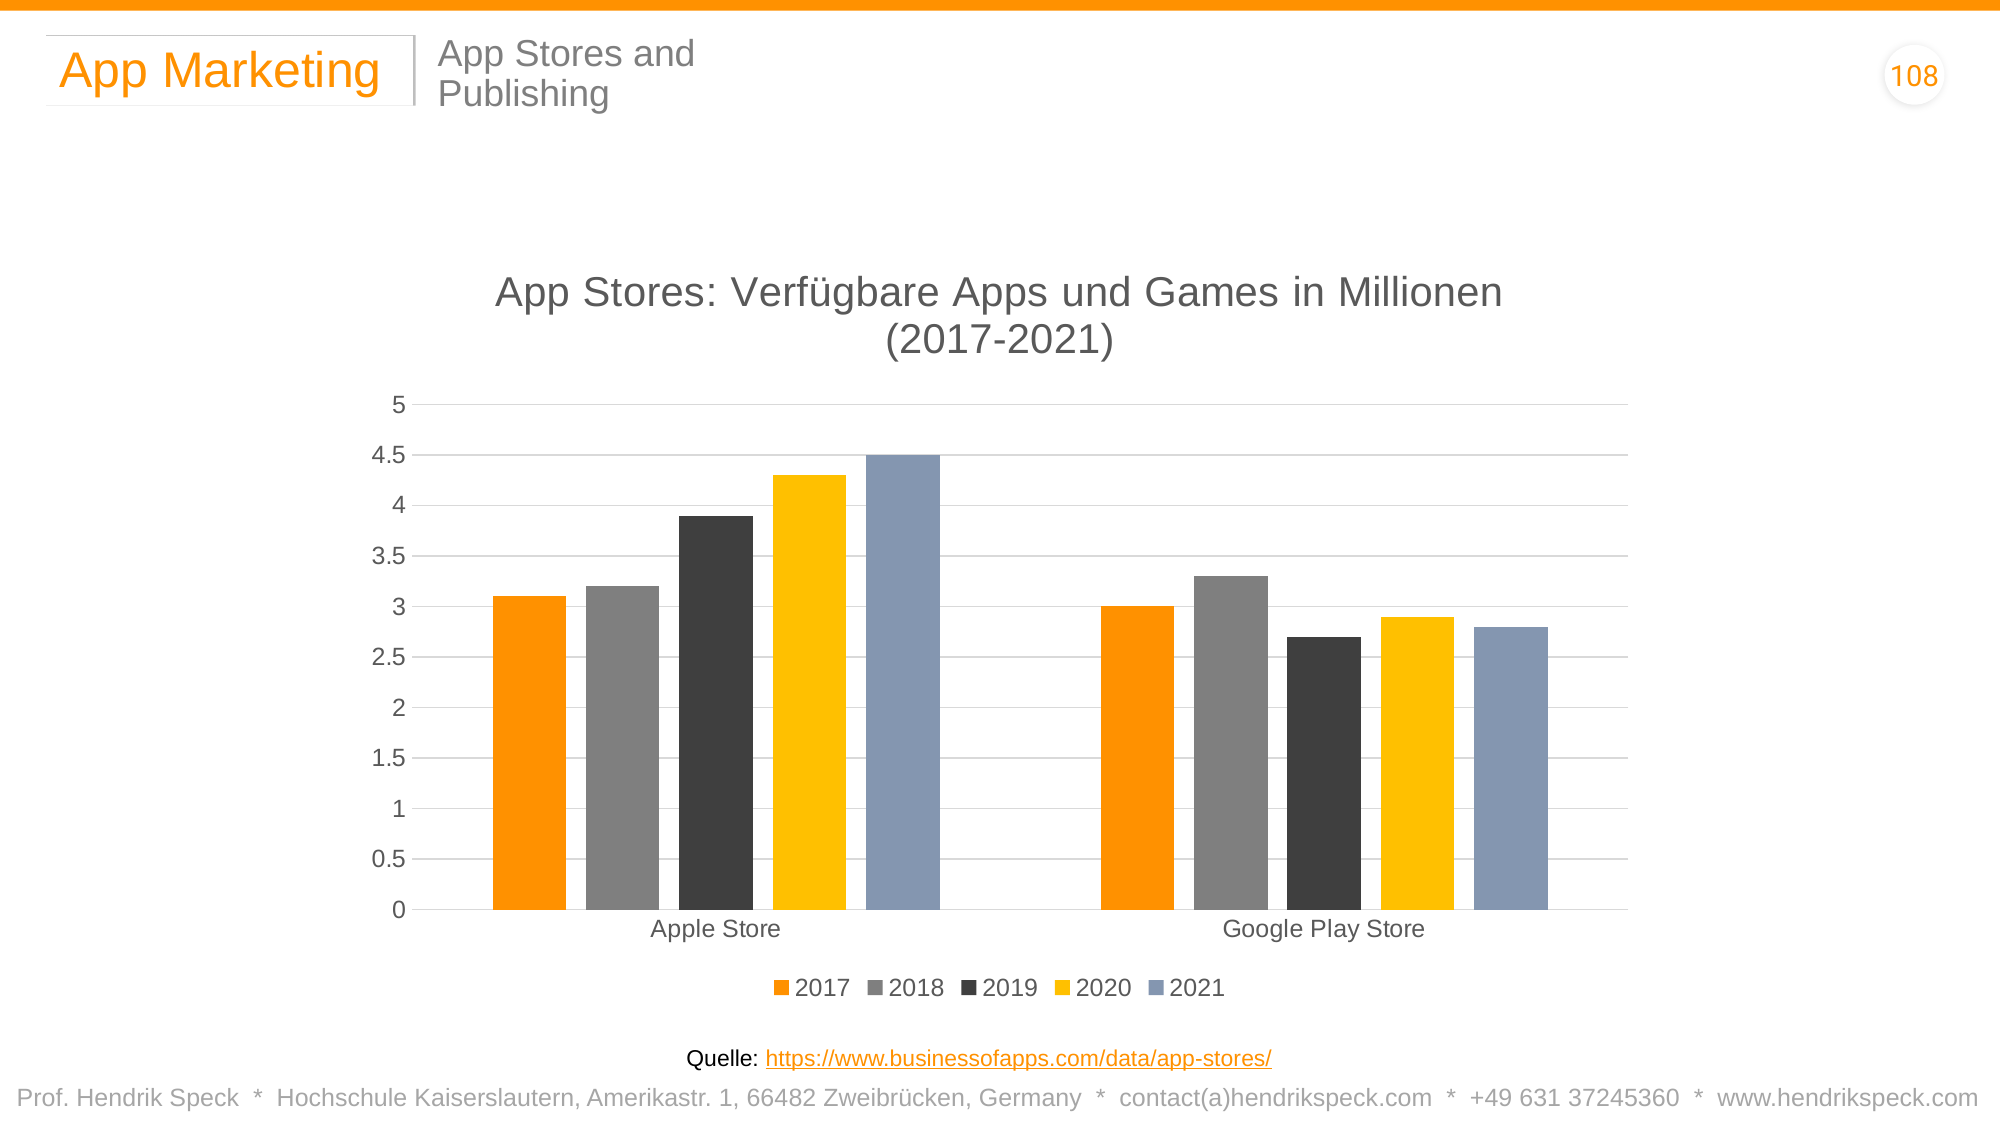

App Marketing
App Stores and Publishing
108

### Chart: App Stores: Verfügbare Apps und Games in Millionen (2017-2021)

| Category | 2017 | 2018 | 2019 | 2020 | 2021 |
|---|---|---|---|---|---|
| Apple Store | 3.1 | 3.2 | 3.9 | 4.3 | 4.5 |
| Google Play Store | 3.0 | 3.3 | 2.7 | 2.9 | 2.8 |
Quelle: https://www.businessofapps.com/data/app-stores/